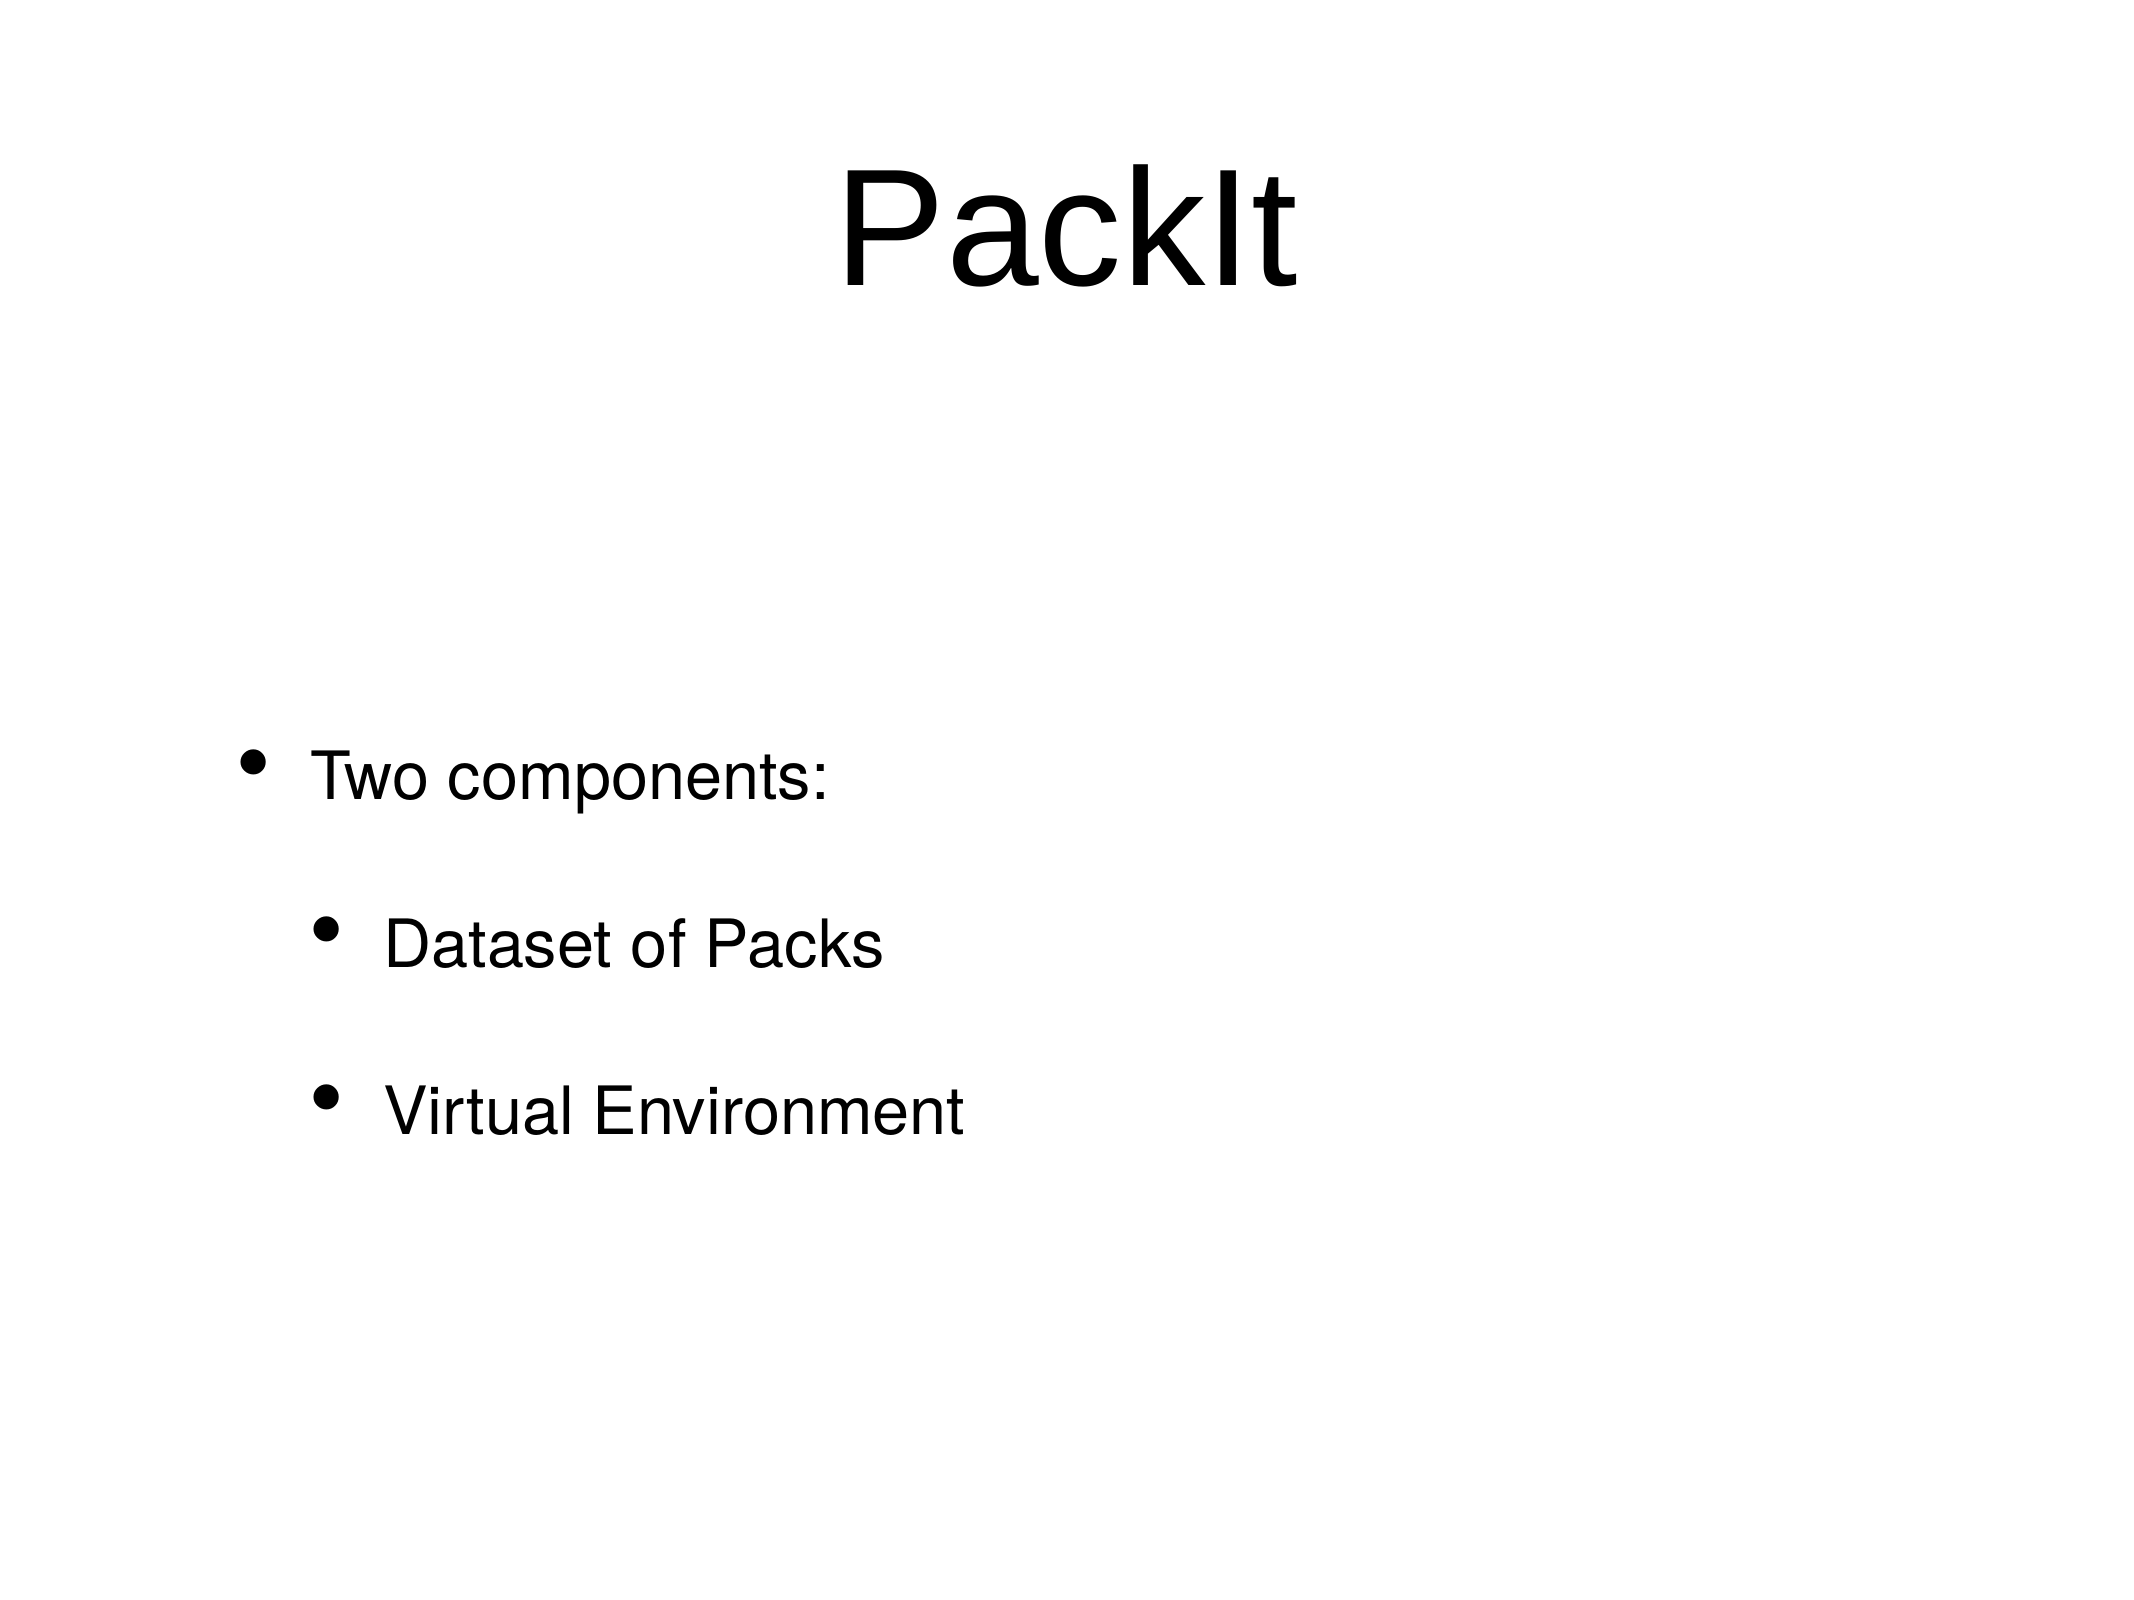

# PackIt
Two components:
Dataset of Packs
Virtual Environment